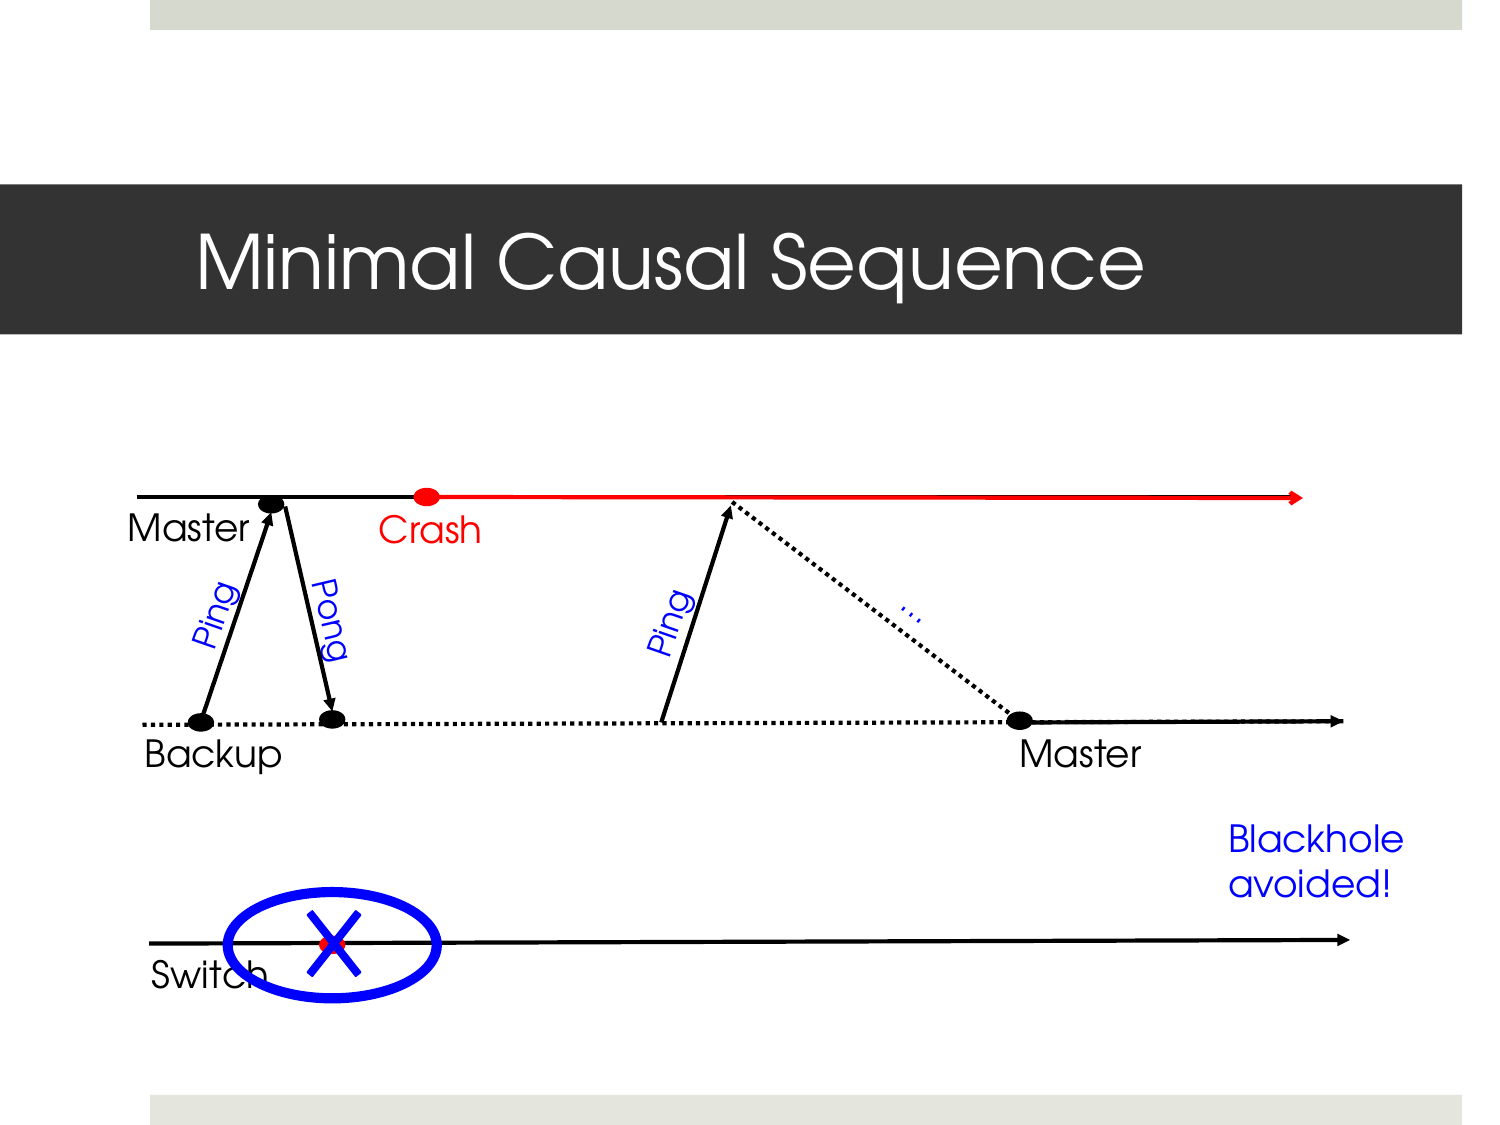

# Minimal Causal Sequence

Ping

Master
Crash
Pong

…
Ping

Master
Backup
Blackhole avoided!

Switch